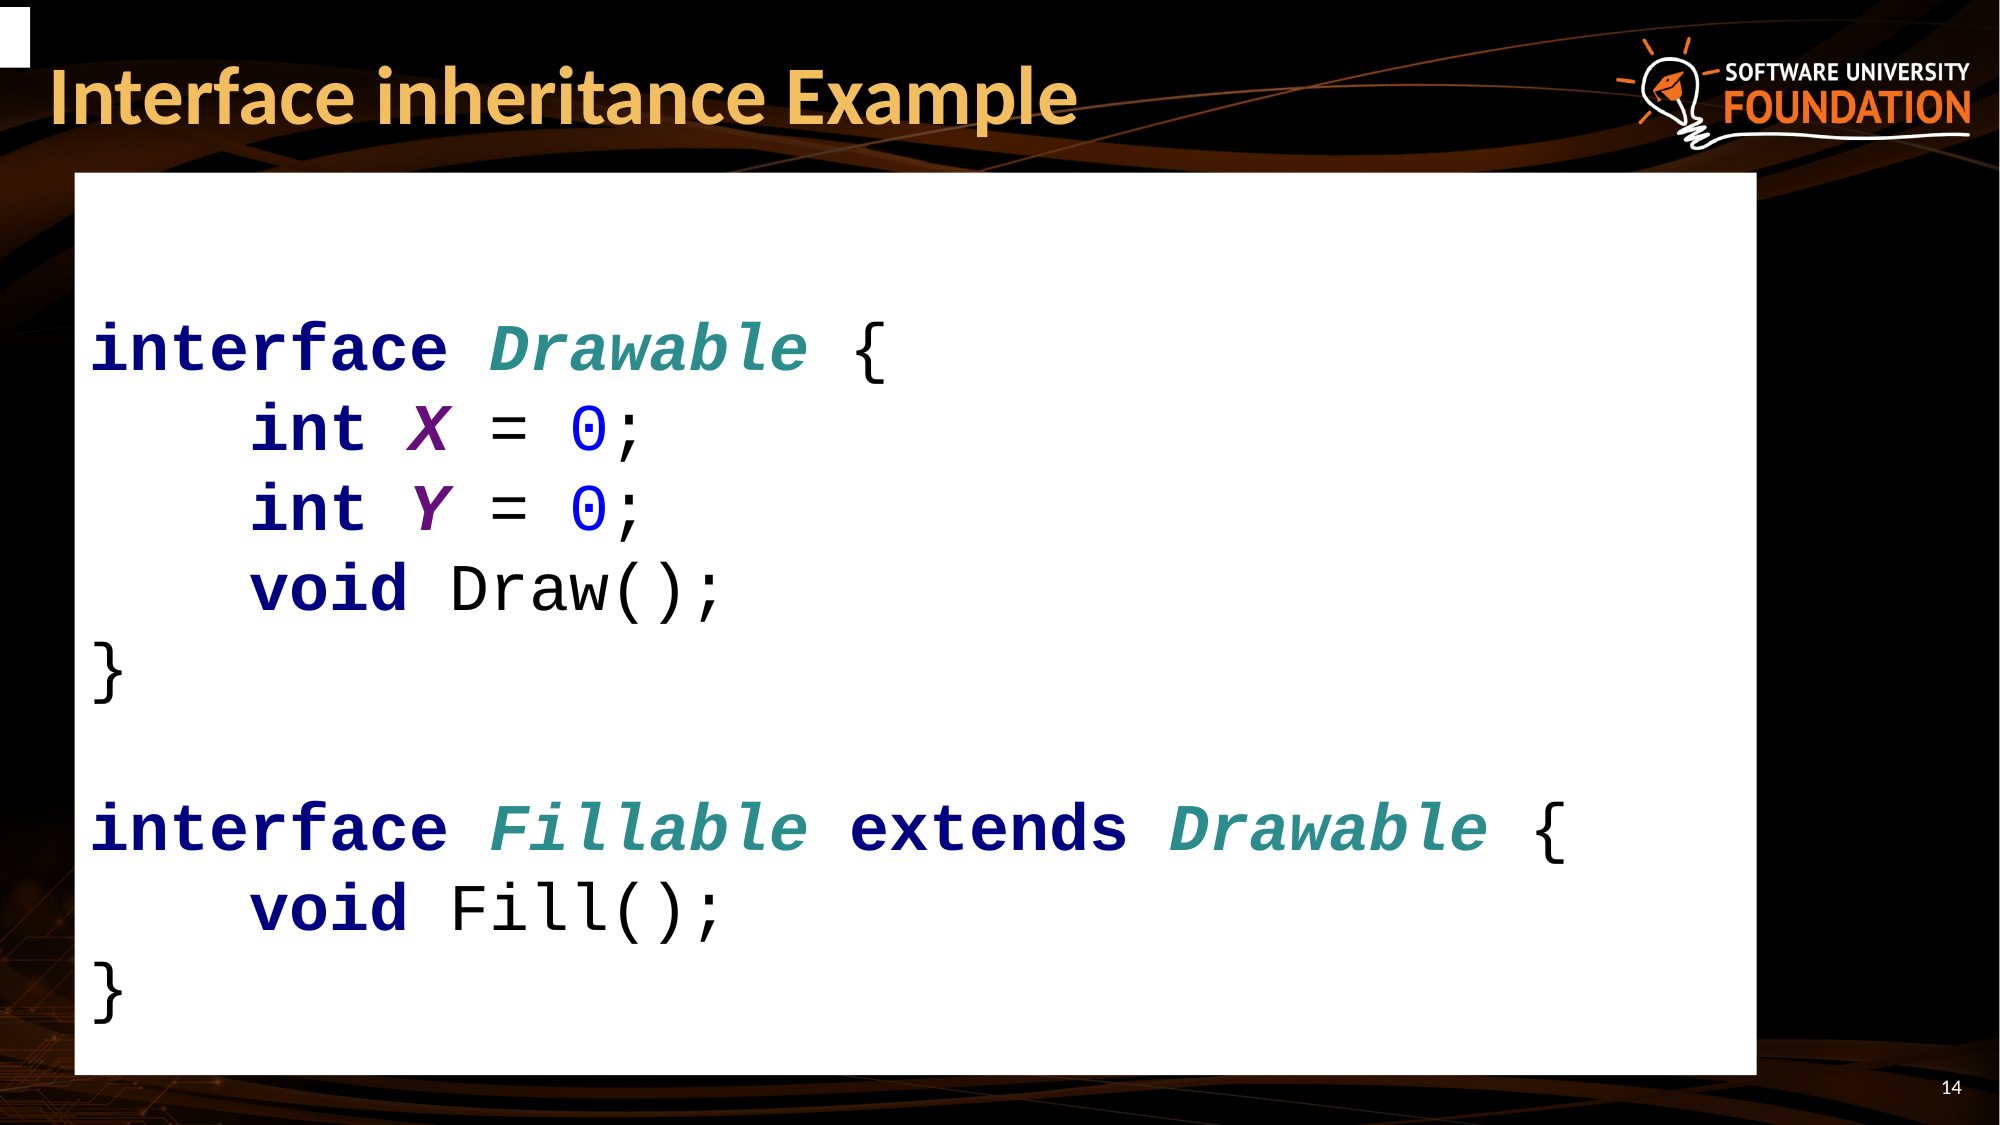

# Interface inheritance Example

interface Drawable {
    int X = 0;
    int Y = 0;
    void Draw();
}
interface Fillable extends Drawable {
    void Fill();
}
14